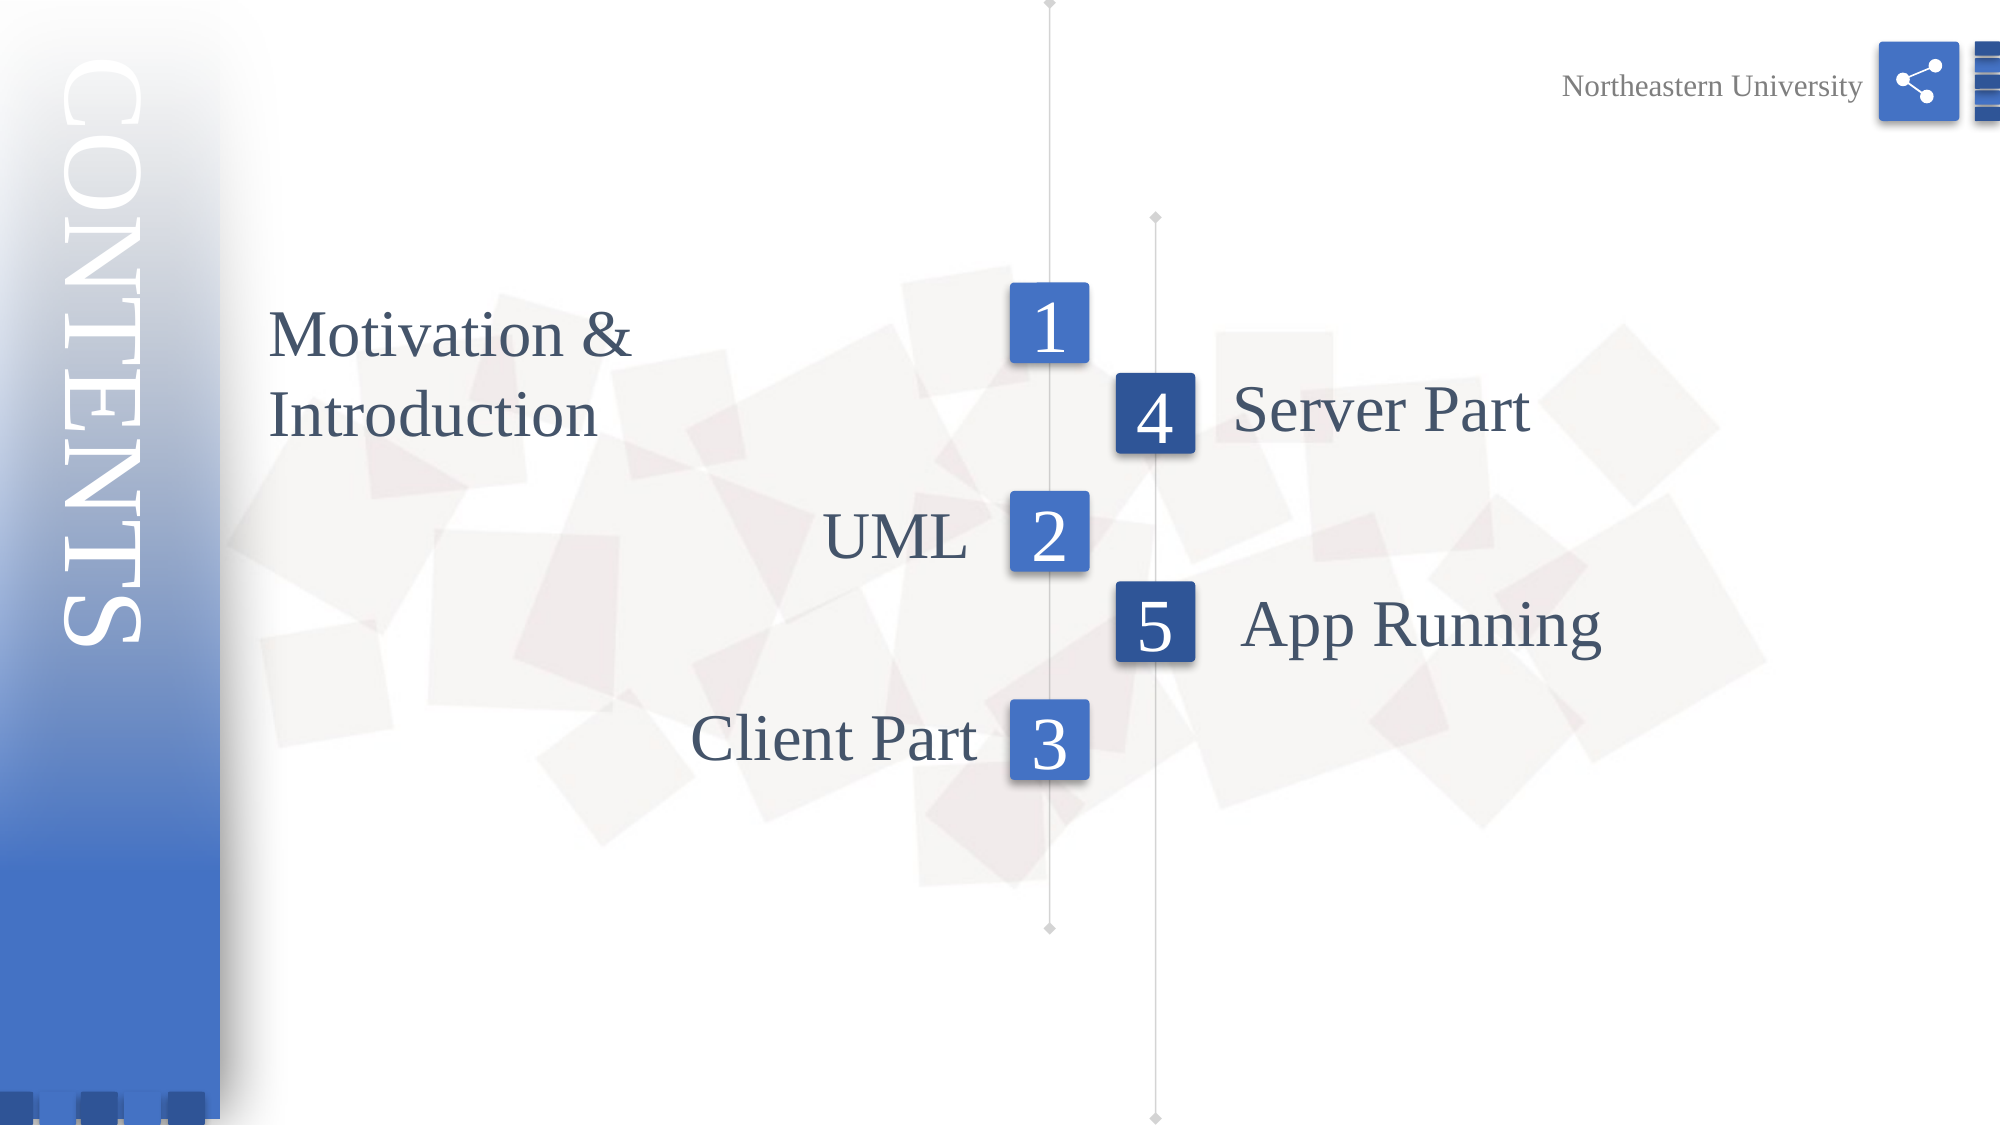

Northeastern University

Motivation & Introduction
1
CONTENTS
Server Part
4

UML
2
App Running
5
        Client Part
3